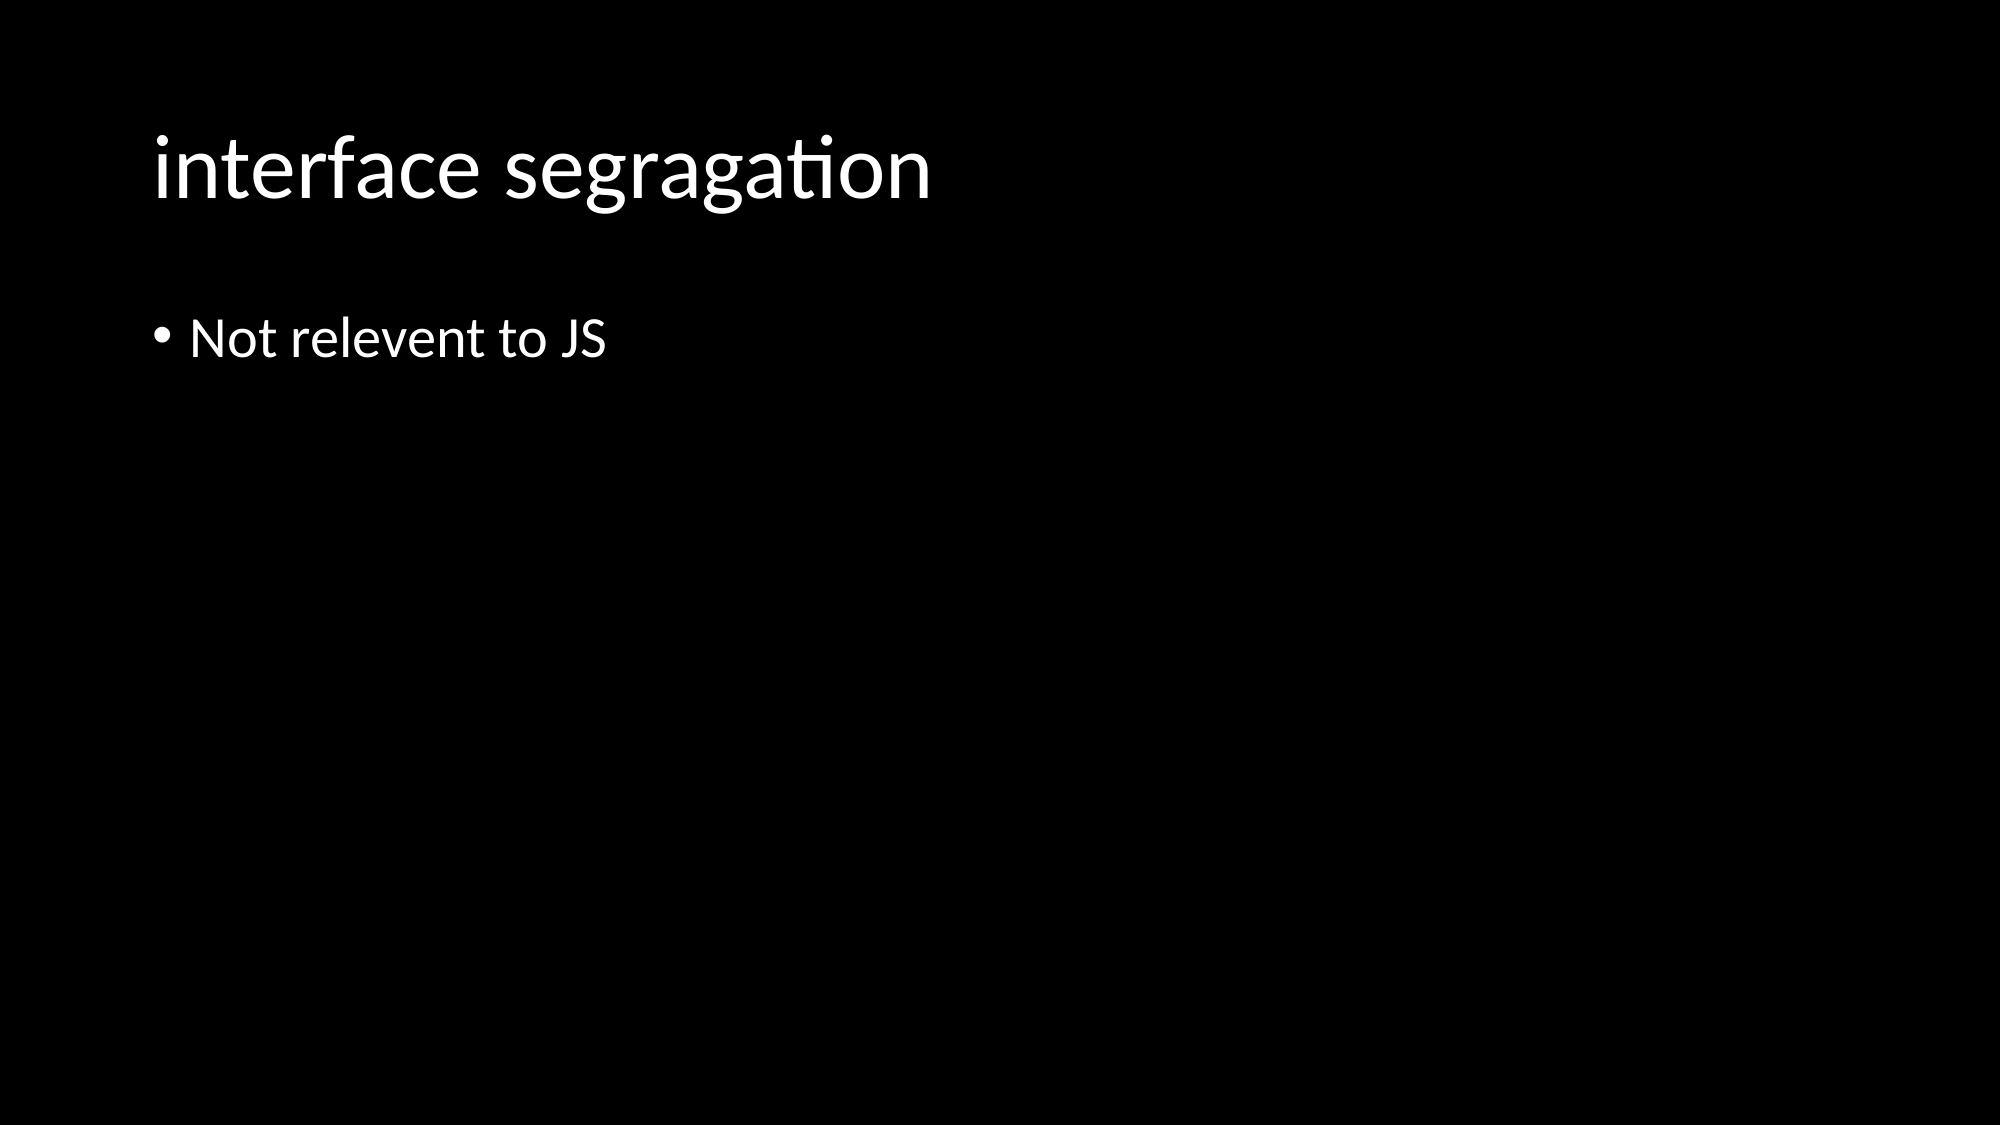

# interface segragation
Not relevent to JS